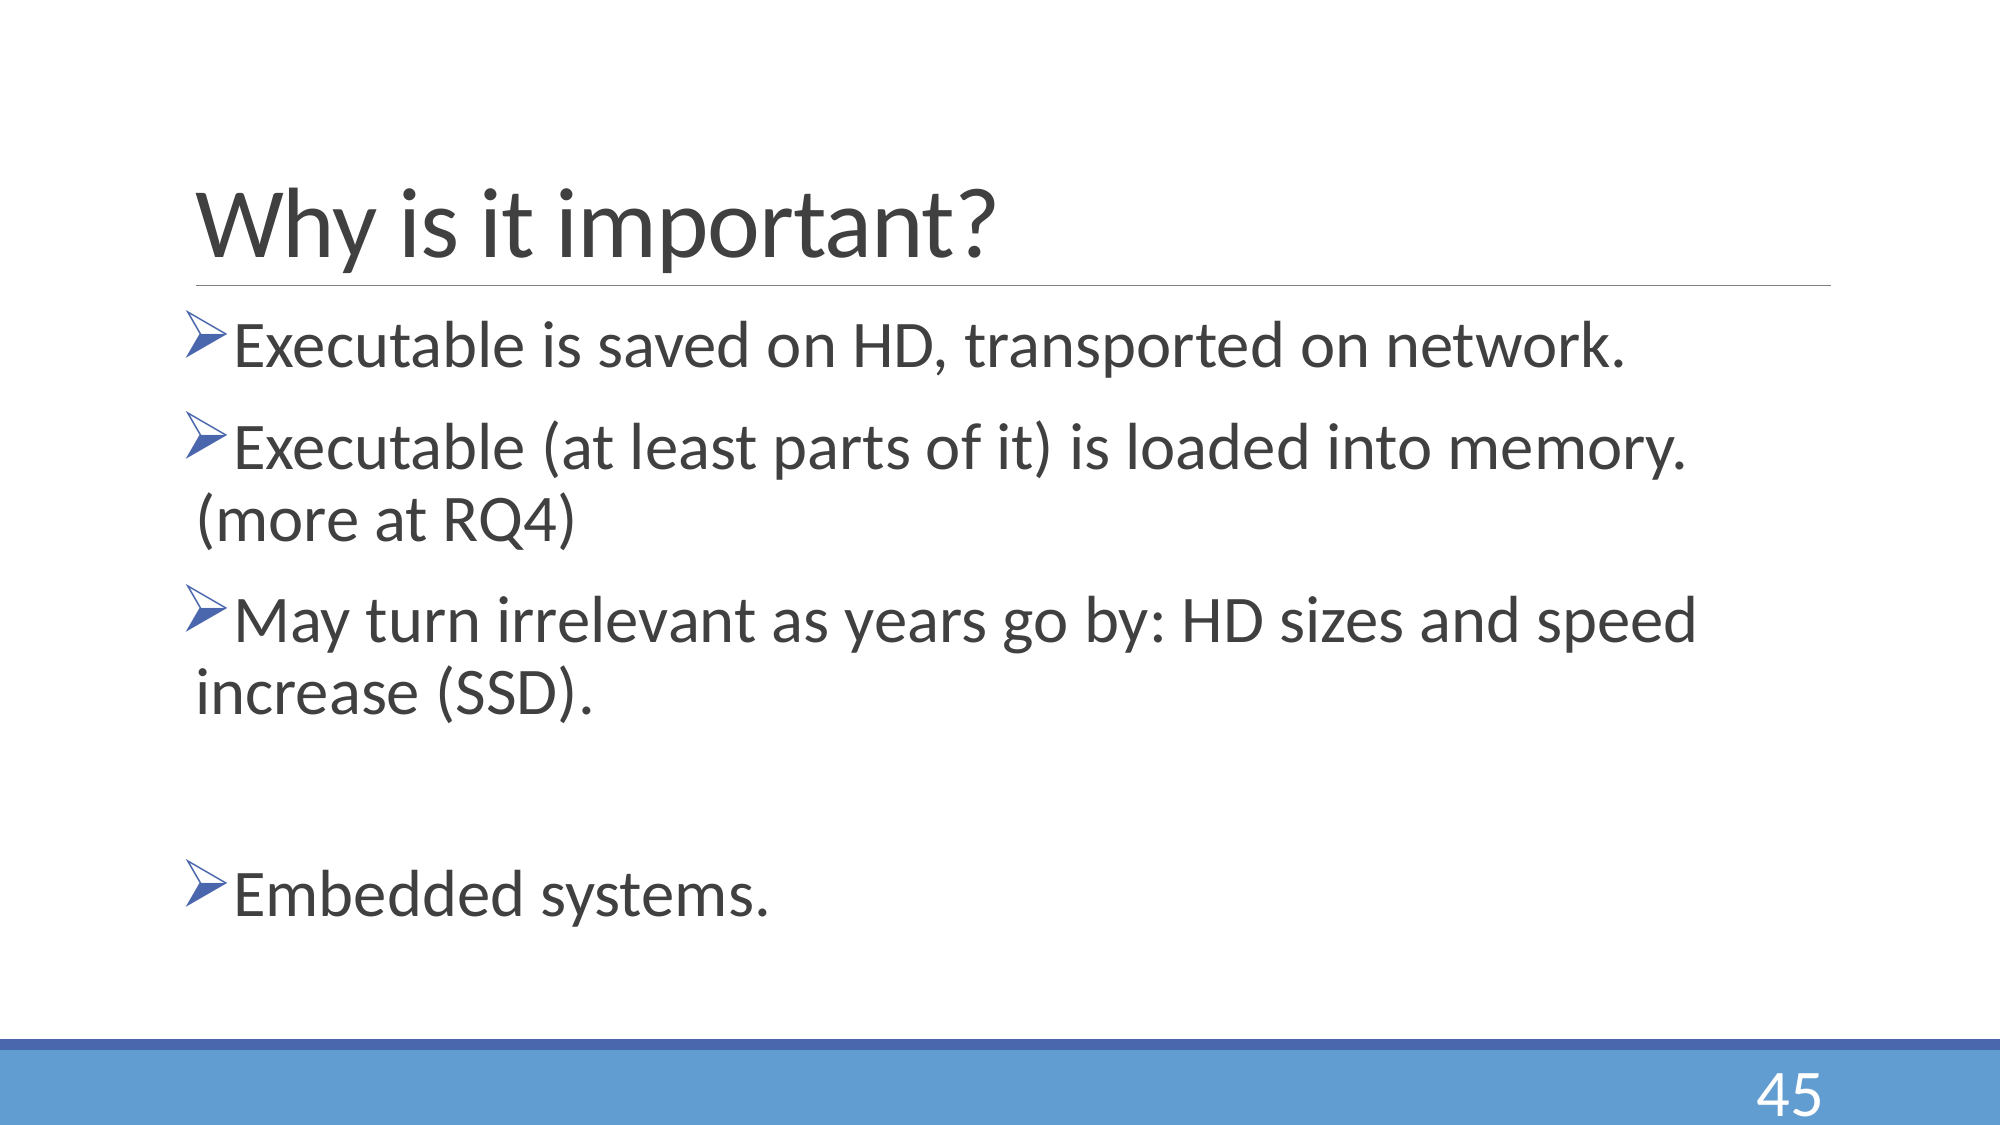

# Why is it important?
Executable is saved on HD, transported on network.
Executable (at least parts of it) is loaded into memory.
(more at RQ4)
May turn irrelevant as years go by: HD sizes and speed increase (SSD).

Embedded systems.

45